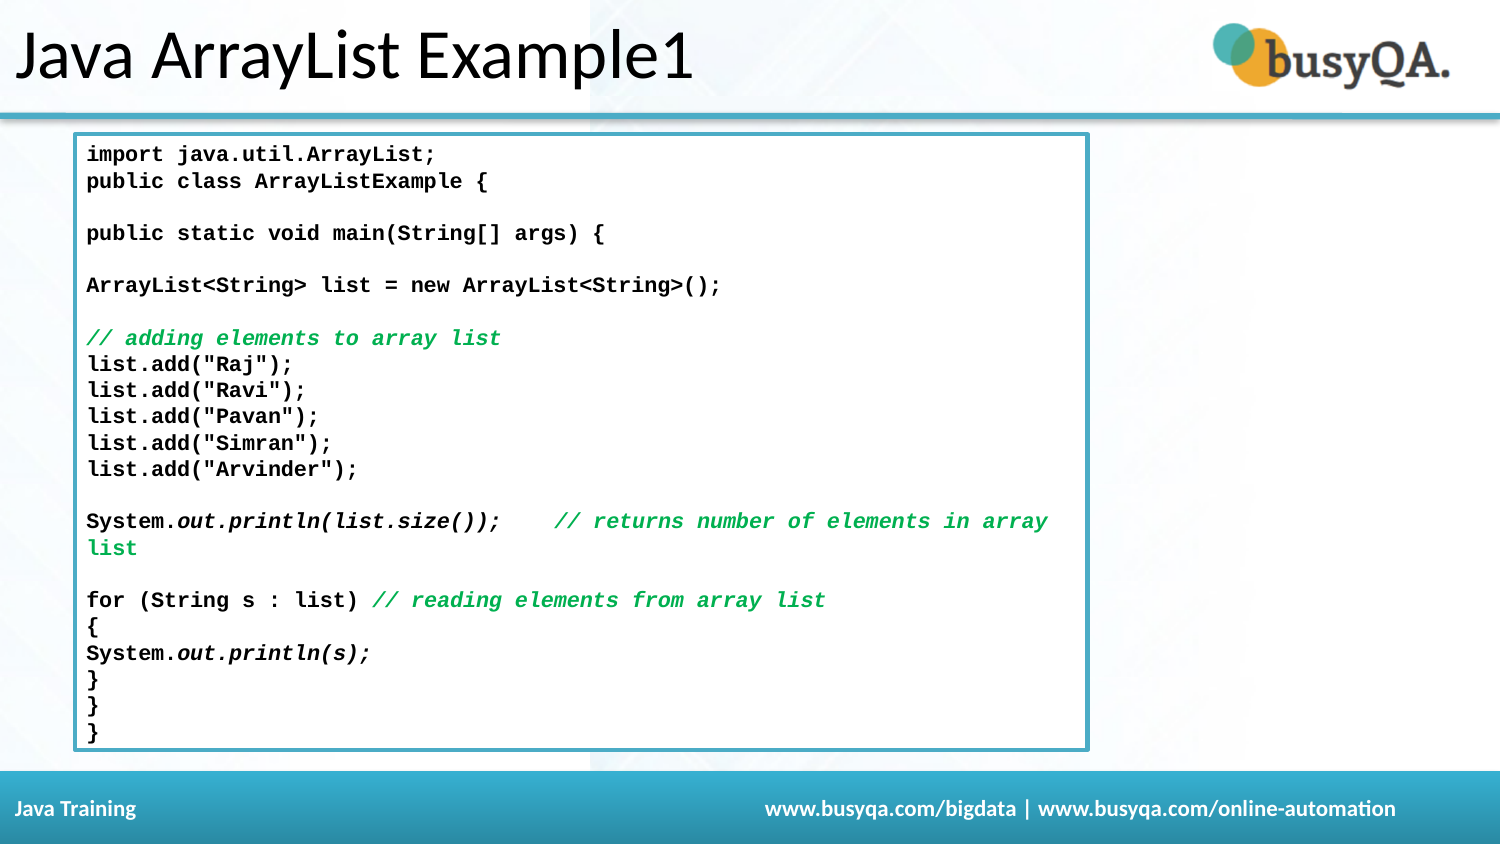

# Java ArrayList Example1
import java.util.ArrayList;
public class ArrayListExample {

public static void main(String[] args) {

ArrayList<String> list = new ArrayList<String>();

// adding elements to array list
list.add("Raj");
list.add("Ravi");
list.add("Pavan");
list.add("Simran");
list.add("Arvinder");

System.out.println(list.size());    // returns number of elements in array list

for (String s : list) // reading elements from array list
{
System.out.println(s);
}
}
}
114